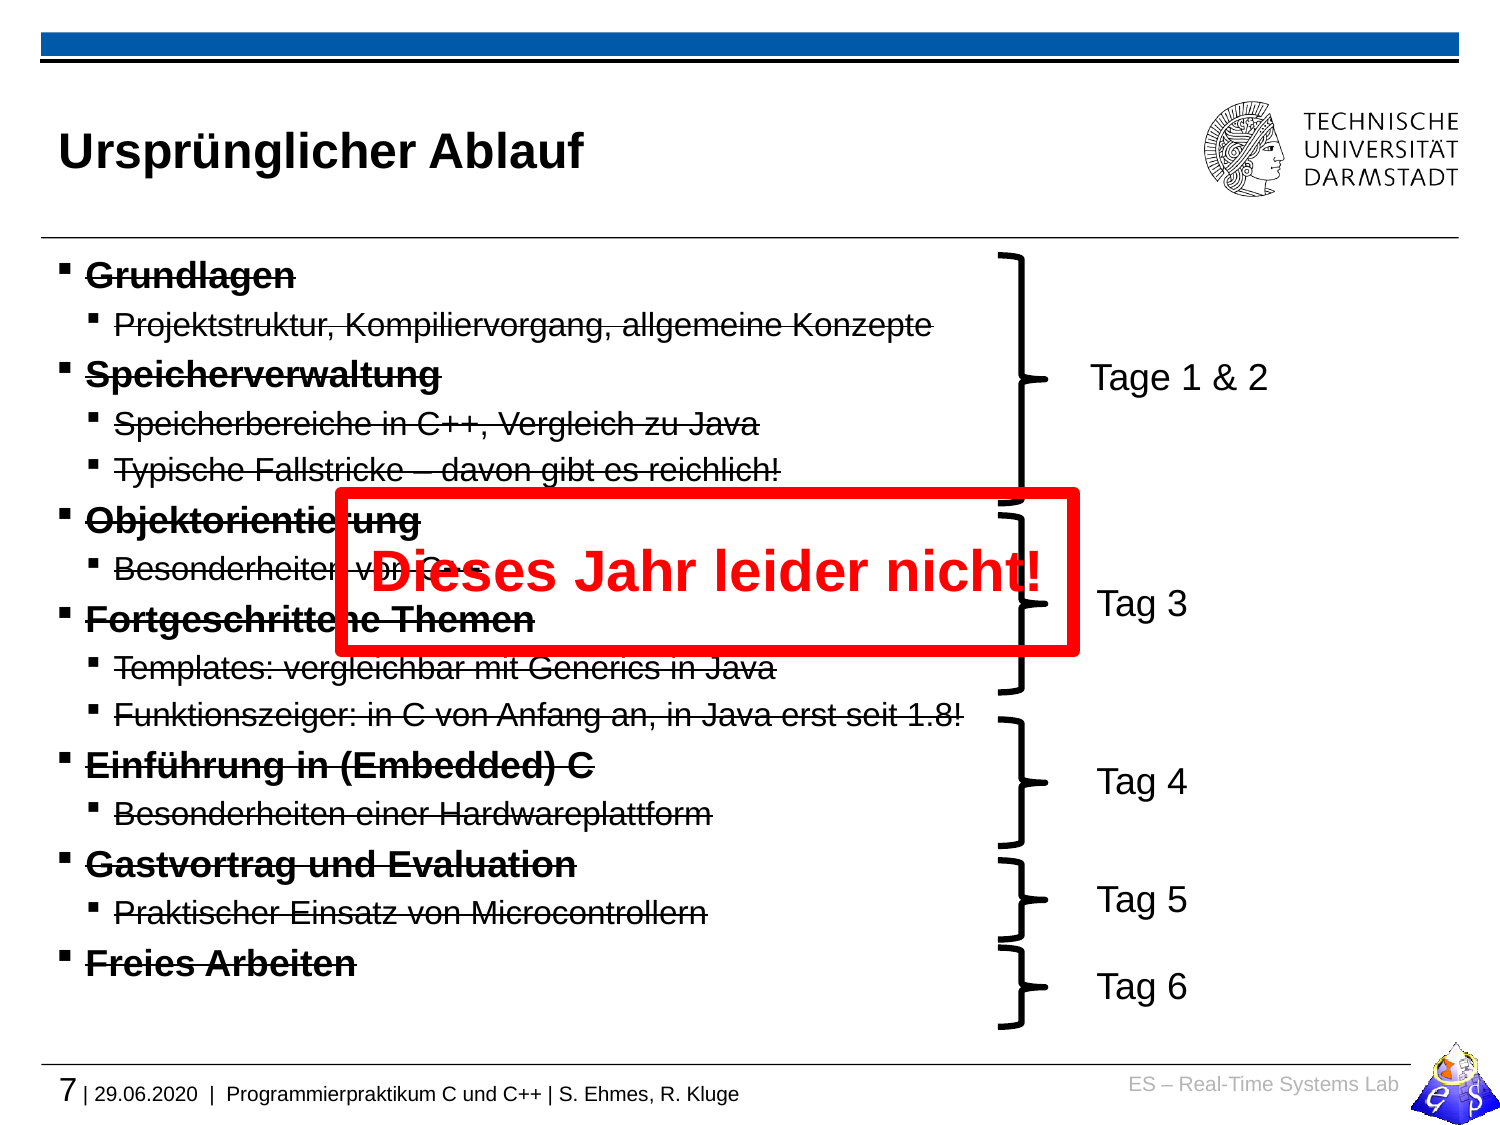

# Ursprünglicher Ablauf
Grundlagen
Projektstruktur, Kompiliervorgang, allgemeine Konzepte
Speicherverwaltung
Speicherbereiche in C++, Vergleich zu Java
Typische Fallstricke – davon gibt es reichlich!
Objektorientierung
Besonderheiten von C++
Fortgeschrittene Themen
Templates: vergleichbar mit Generics in Java
Funktionszeiger: in C von Anfang an, in Java erst seit 1.8!
Einführung in (Embedded) C
Besonderheiten einer Hardwareplattform
Gastvortrag und Evaluation
Praktischer Einsatz von Microcontrollern
Freies Arbeiten

Tage 1 & 2
Dieses Jahr leider nicht!

Tag 3

Tag 4

Tag 5

Tag 6